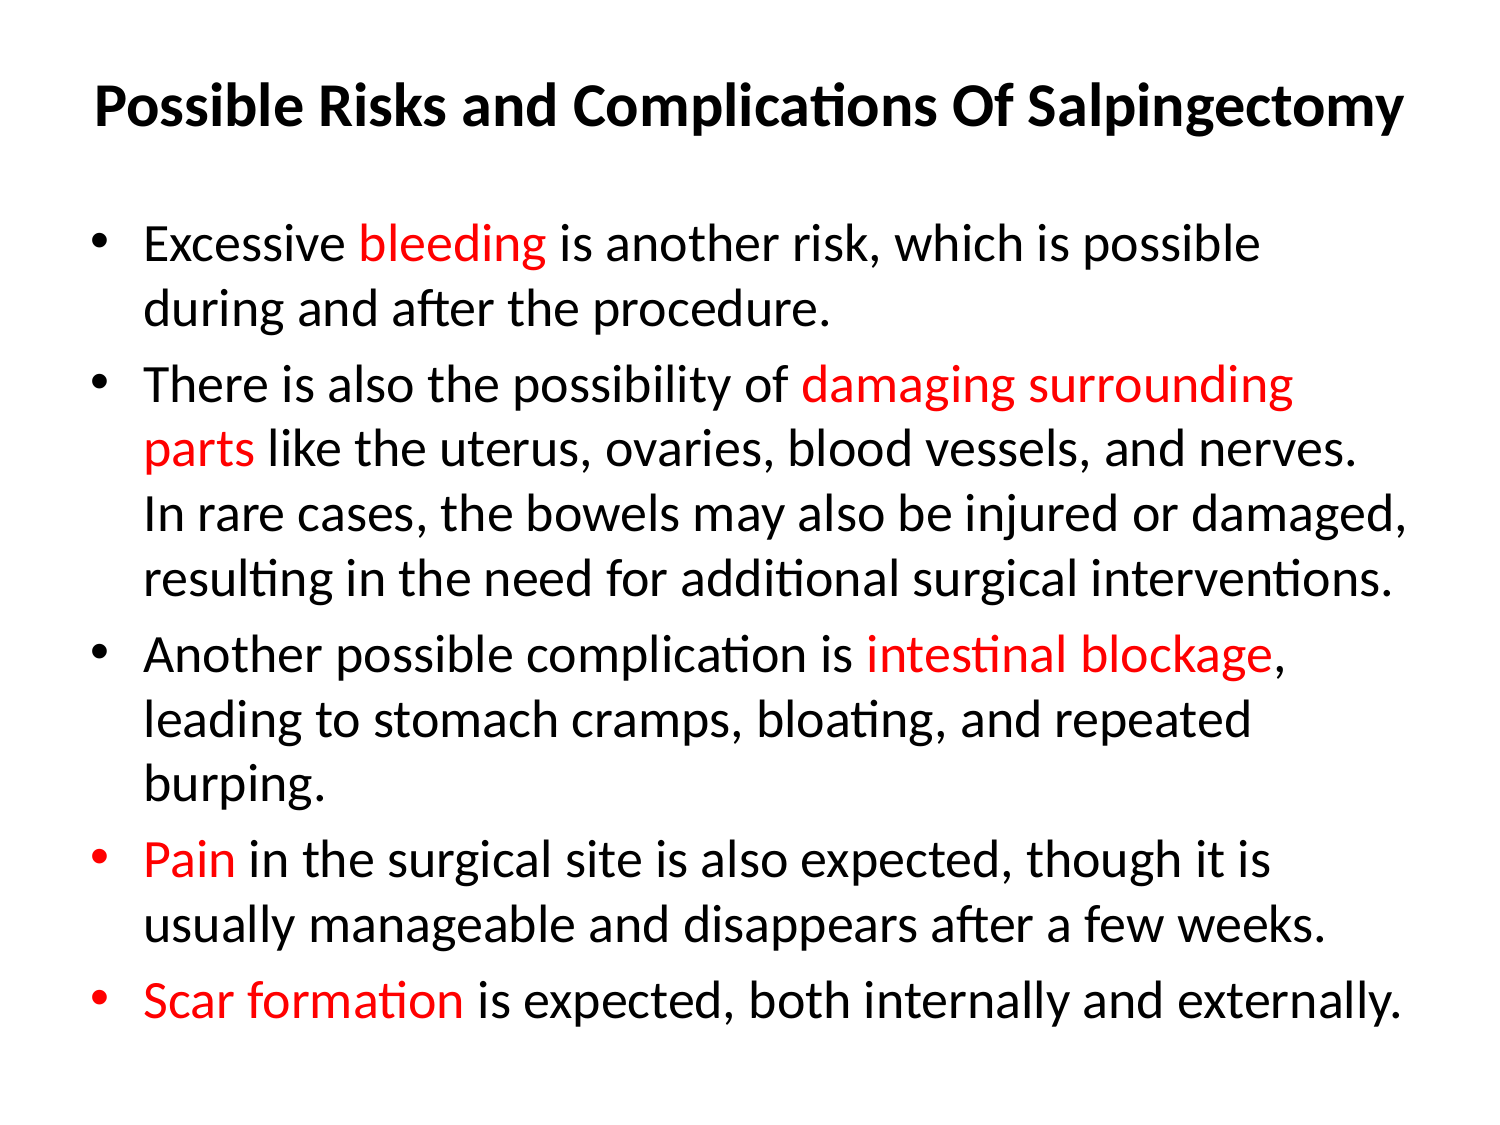

# Possible Risks and Complications Of Salpingectomy
Excessive bleeding is another risk, which is possible during and after the procedure.
There is also the possibility of damaging surrounding parts like the uterus, ovaries, blood vessels, and nerves. In rare cases, the bowels may also be injured or damaged, resulting in the need for additional surgical interventions.
Another possible complication is intestinal blockage, leading to stomach cramps, bloating, and repeated burping.
Pain in the surgical site is also expected, though it is usually manageable and disappears after a few weeks.
Scar formation is expected, both internally and externally.